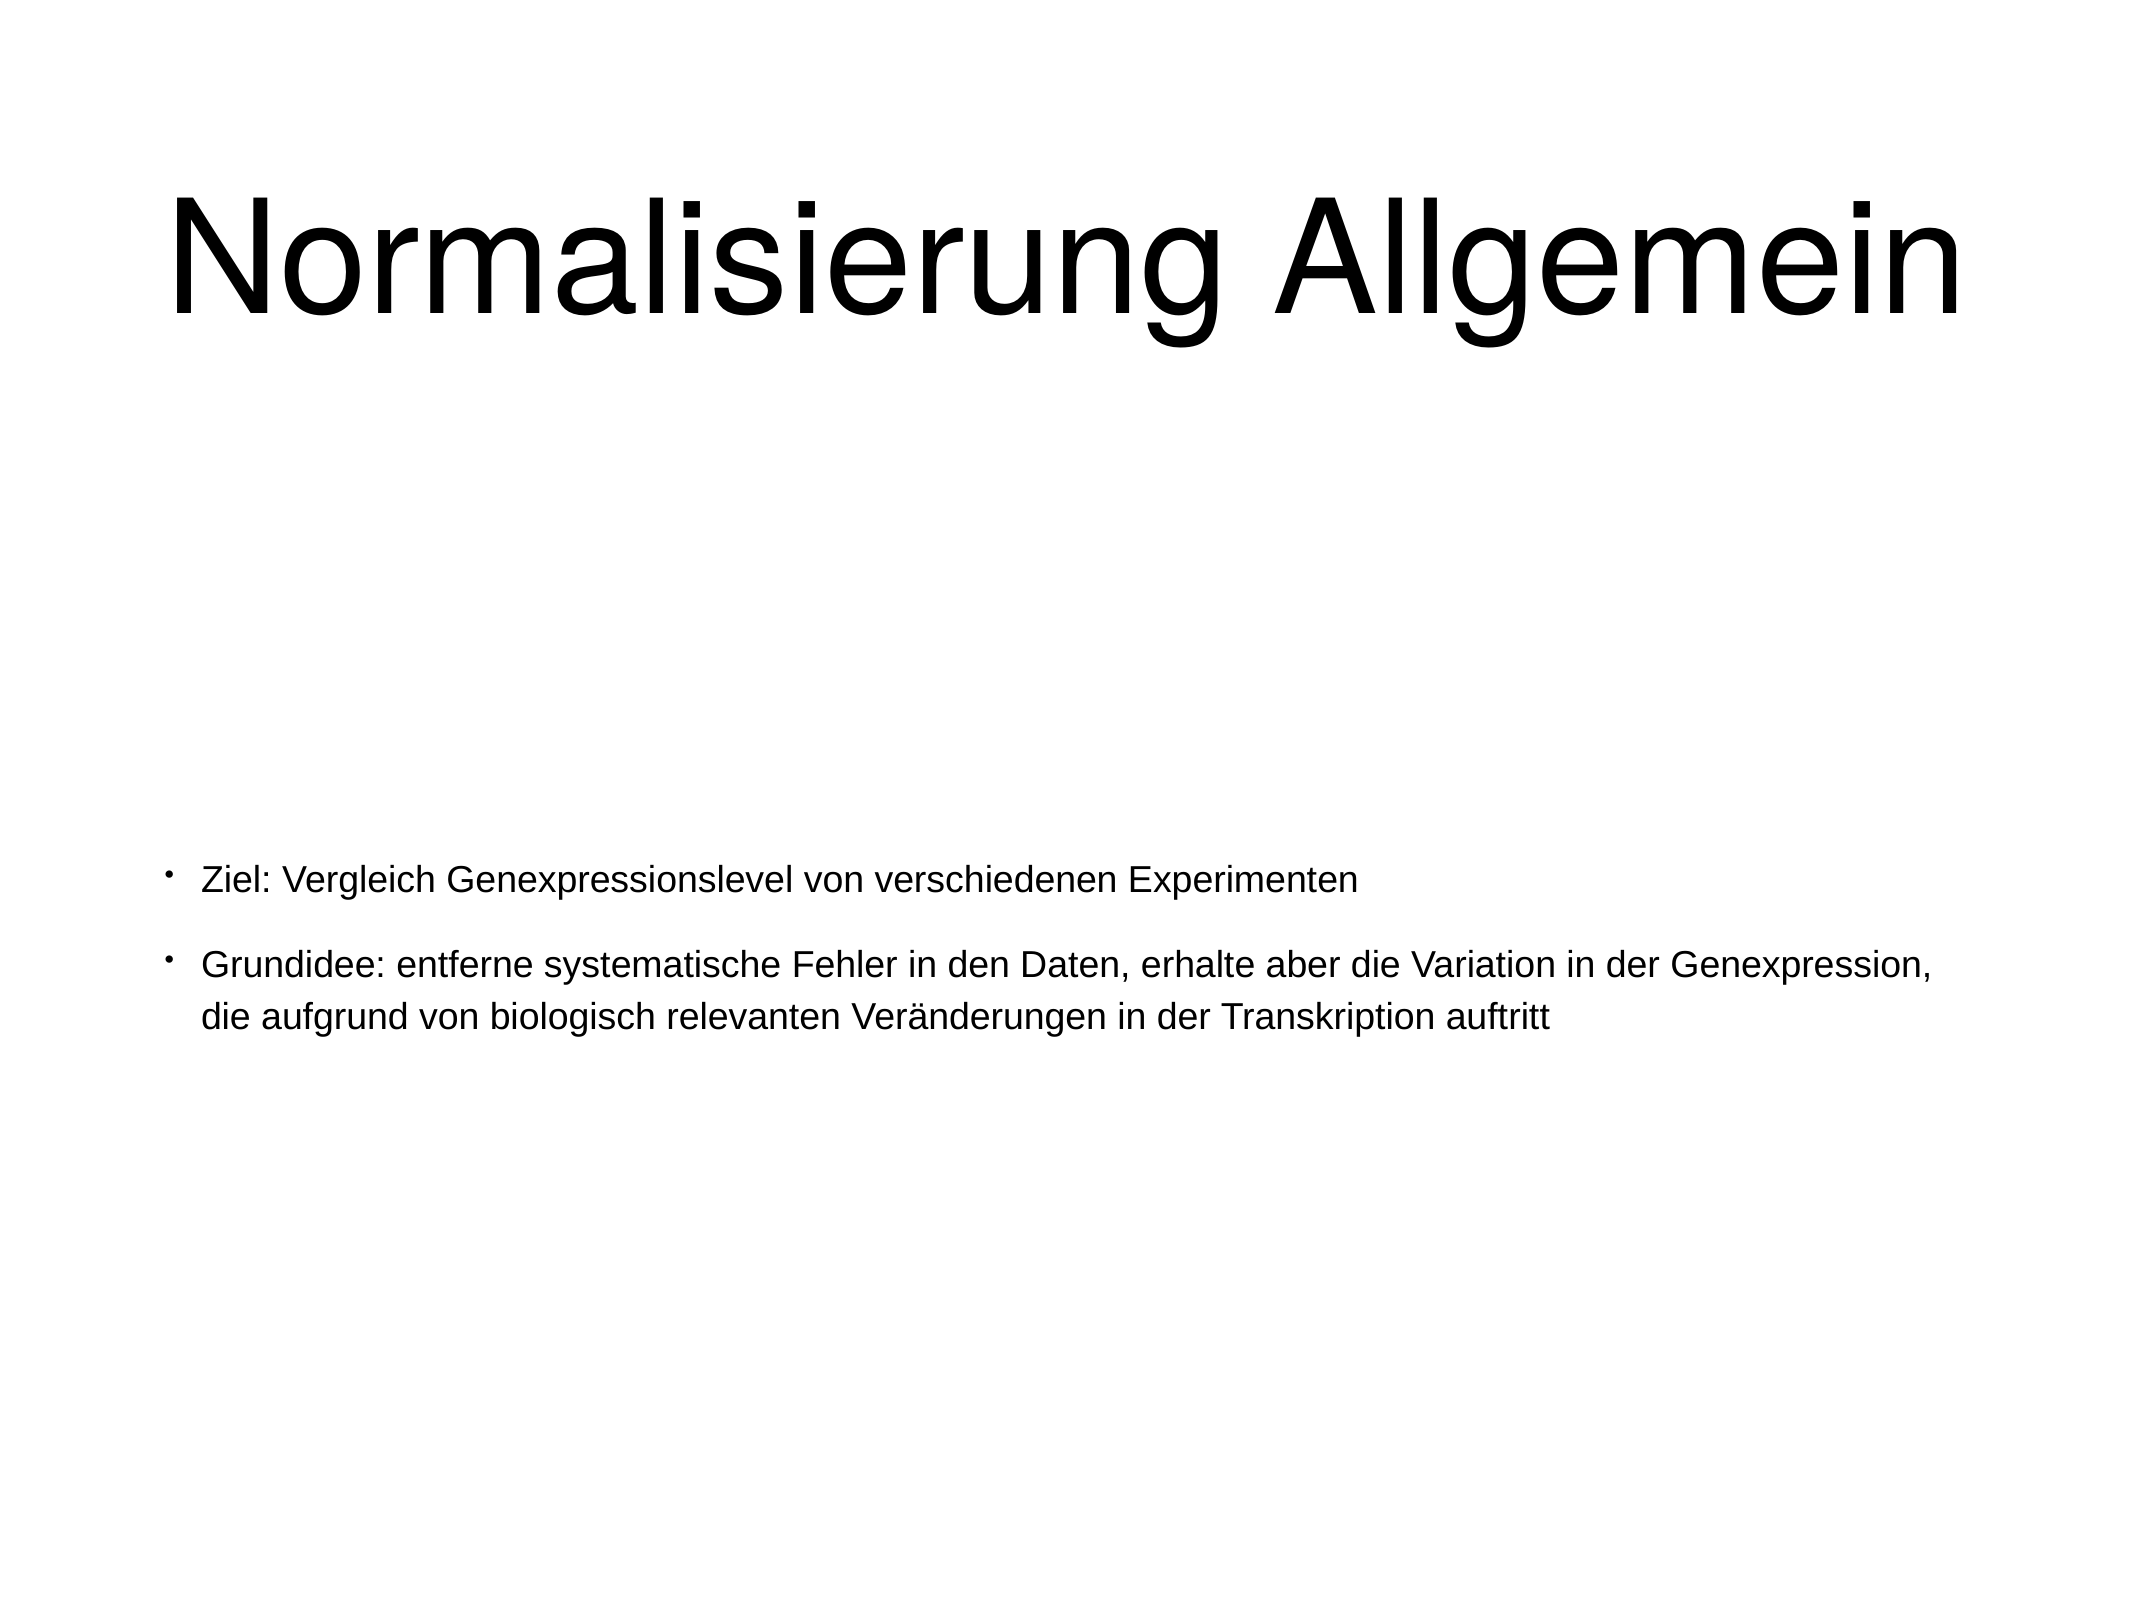

# Normalisierung Allgemein
Ziel: Vergleich Genexpressionslevel von verschiedenen Experimenten
Grundidee: entferne systematische Fehler in den Daten, erhalte aber die Variation in der Genexpression, die aufgrund von biologisch relevanten Veränderungen in der Transkription auftritt
11